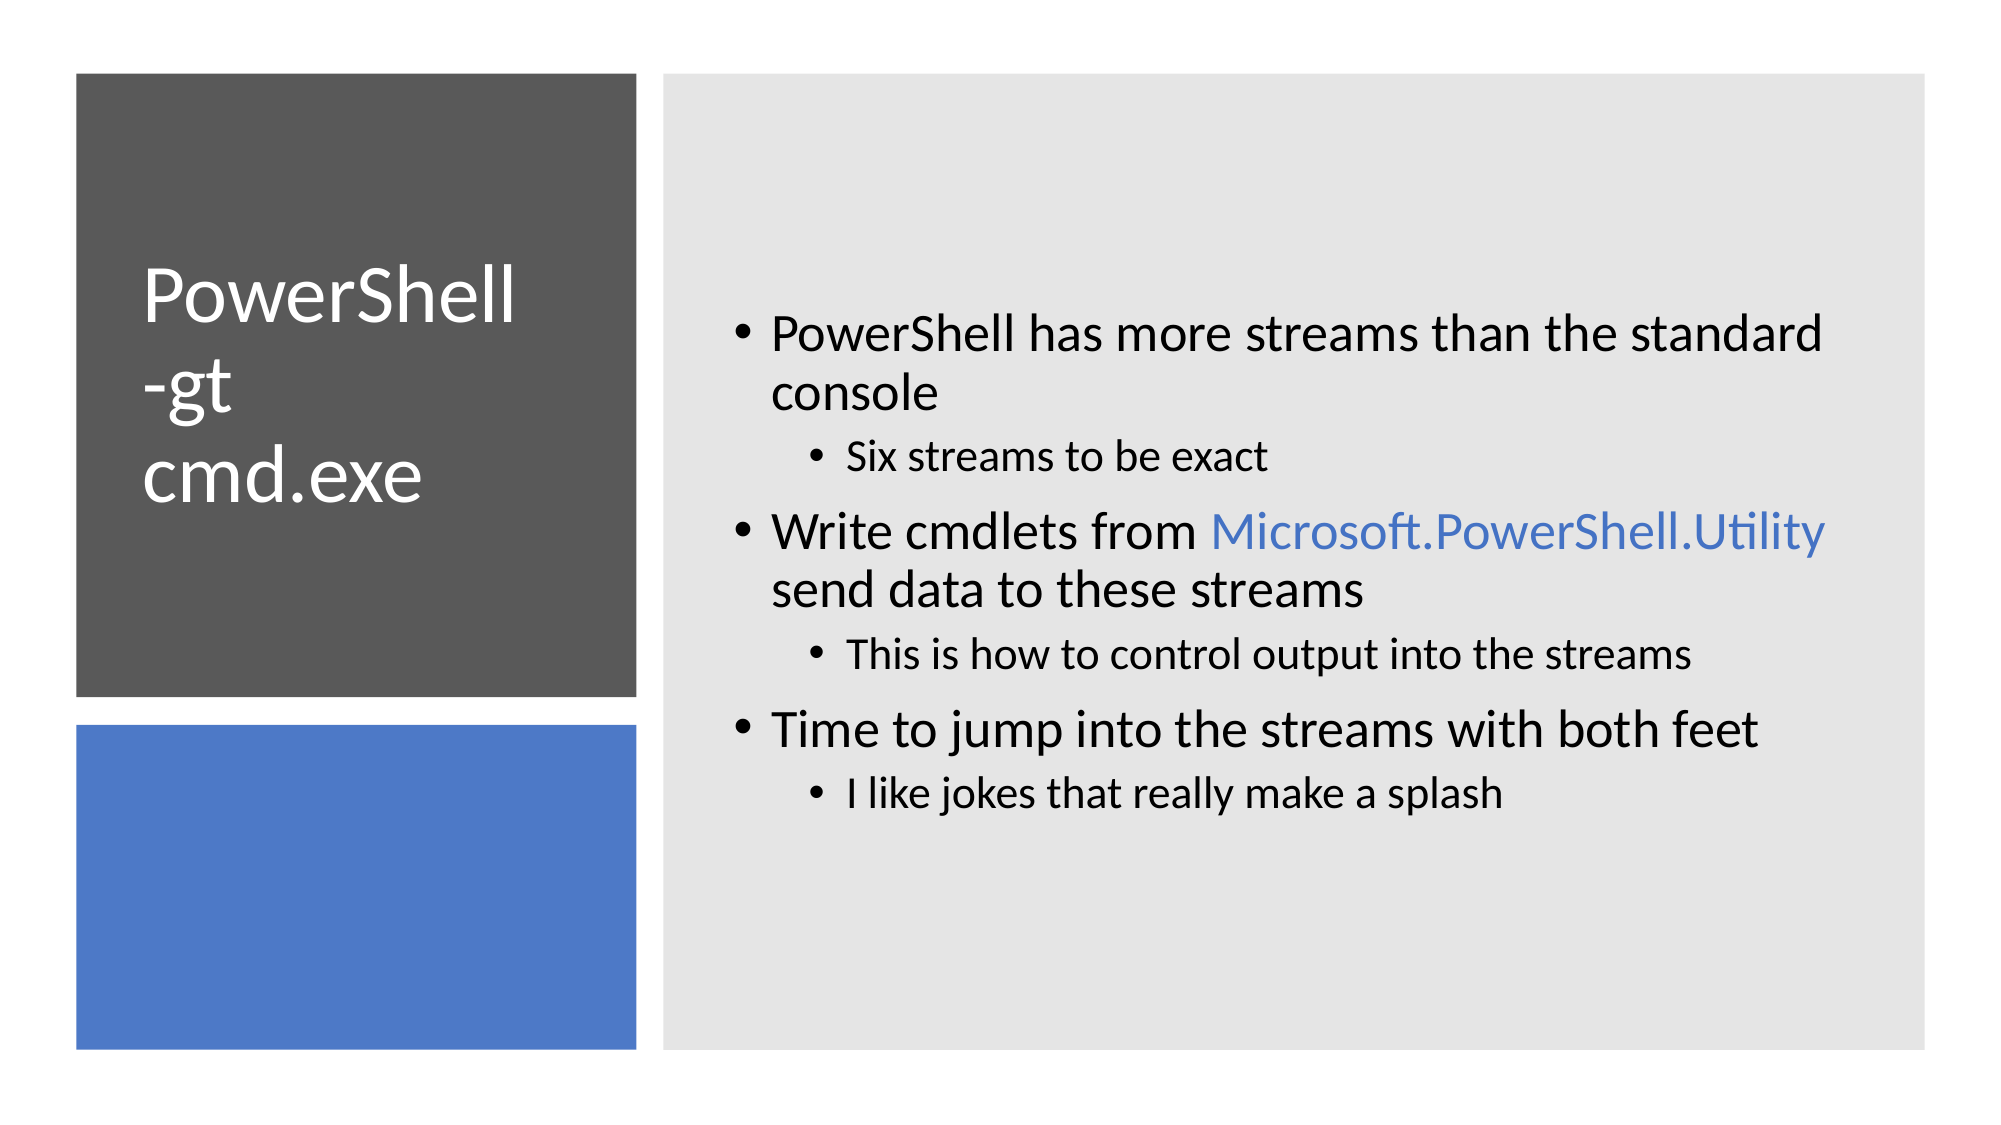

PowerShell has more streams than the standard console
Six streams to be exact
Write cmdlets from Microsoft.PowerShell.Utility send data to these streams
This is how to control output into the streams
Time to jump into the streams with both feet
I like jokes that really make a splash
# PowerShell -gt cmd.exe